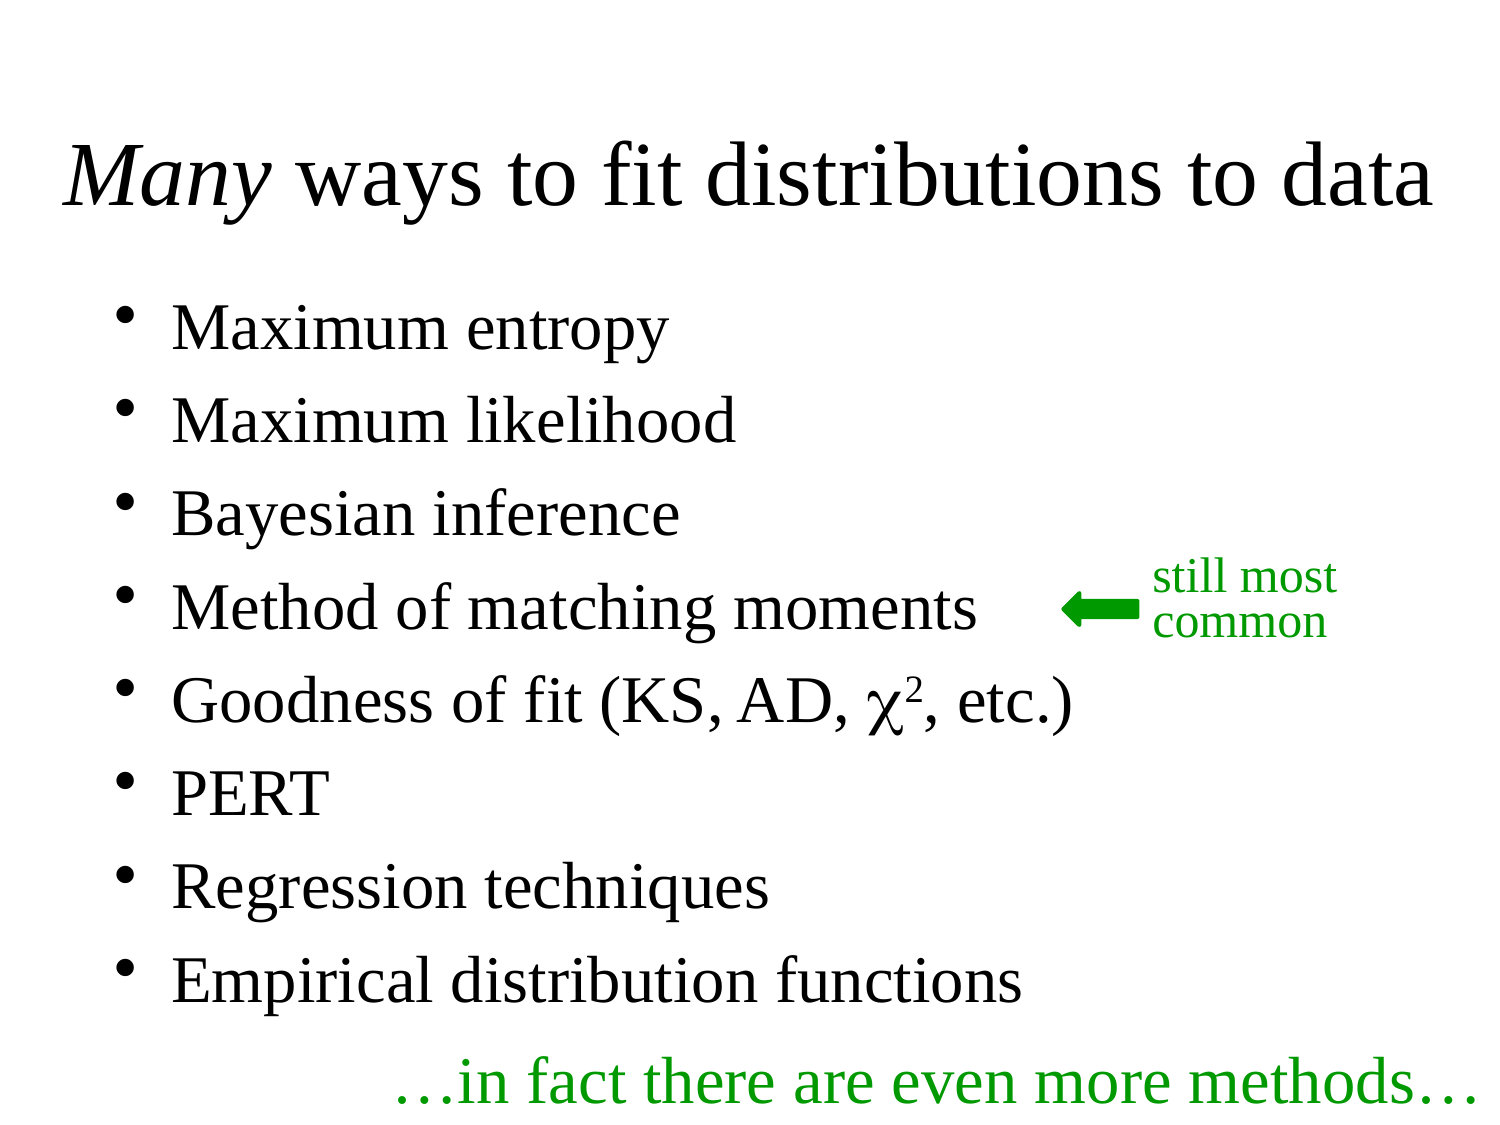

# Many ways to fit distributions to data
Maximum entropy
Maximum likelihood
Bayesian inference
Method of matching moments
Goodness of fit (KS, AD, χ2, etc.)
PERT
Regression techniques
Empirical distribution functions

Kernel density estimation
Bootstrapping
Expert elicitation
Default distributions
Robust Bayes
Maximum relative entropy
Wets’ constrained maximum likelihood
AIC, BIC, DIC
Confidence boxes
still most common

…in fact there are even more methods…
Default distributions
comes right out of the book
Empirical distributions, kernel density methods
usually not enough data available
Extrapolations and surrogate data
requires professional judgment
Elicitation from experts
expensive, controversial when experts disagree
Maximum entropy criterion
inconsistent through changes of scale